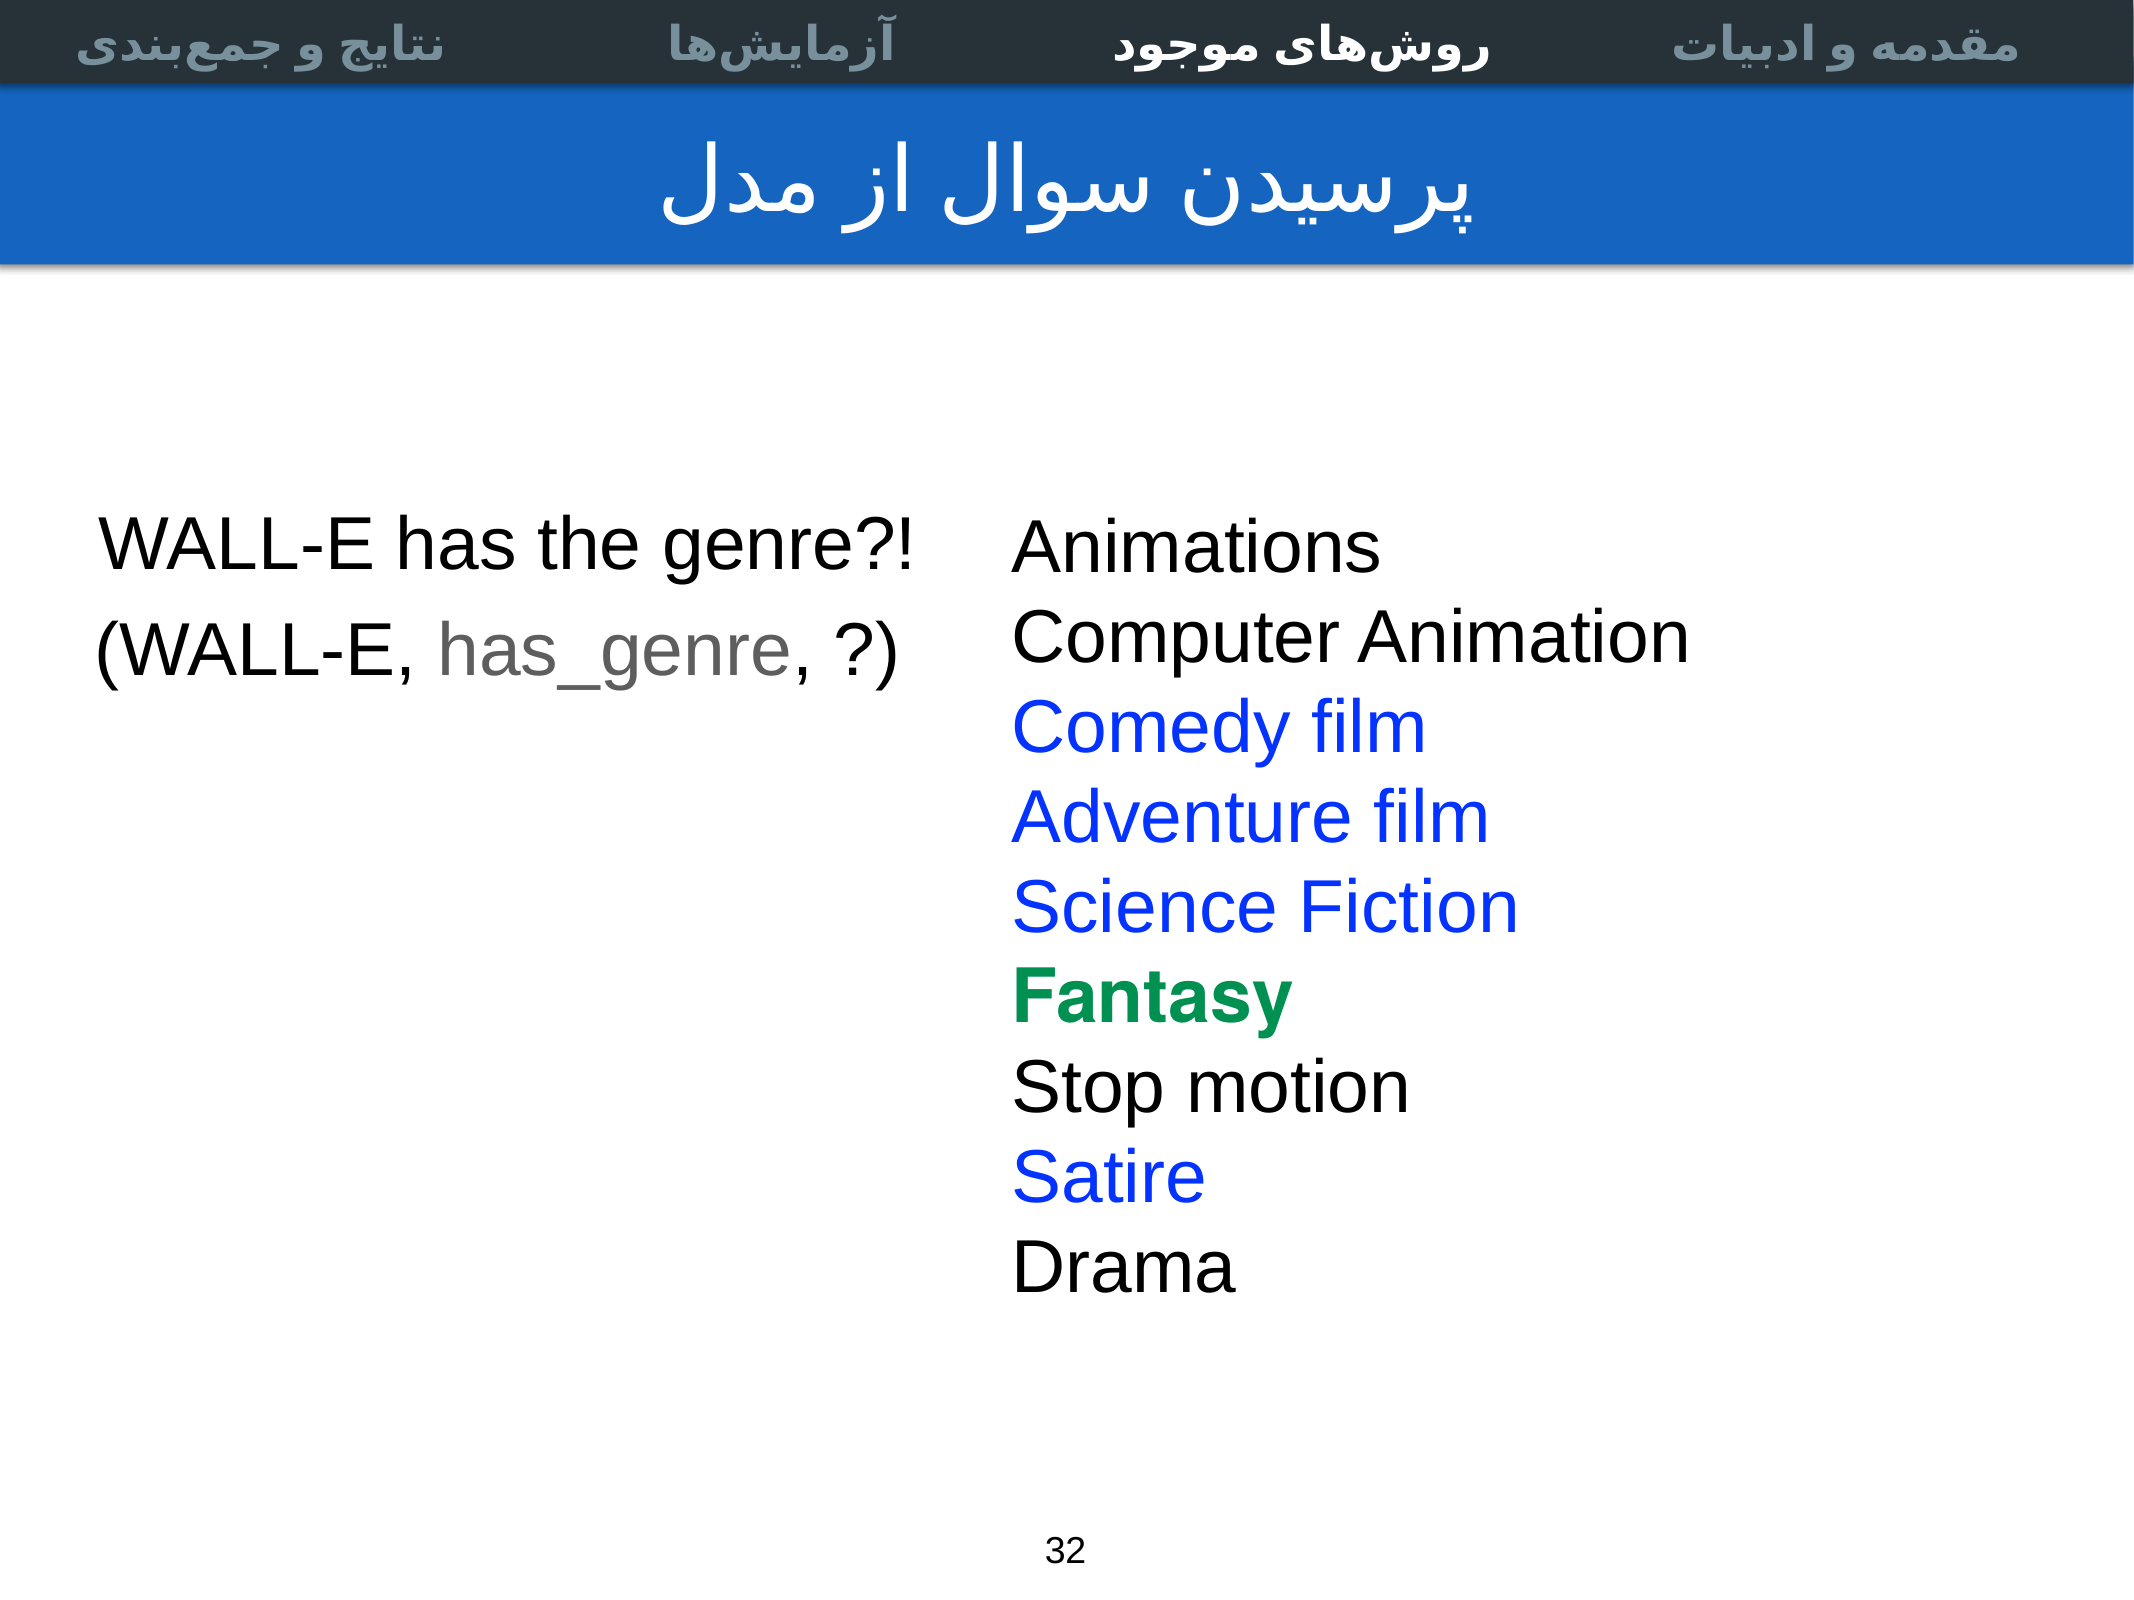

آزمایش‌ها
Multi-relational data
Link prediction
Experiments
Association Rules
نتایج و جمع‌بندی
روش‌های موجود
مقدمه و ادبیات
# پرسیدن سوال از مدل
Animations
Computer Animation
Comedy film
Adventure film
Science Fiction
Fantasy
Stop motion
Satire
Drama
WALL-E has the genre?!
(WALL-E, has_genre, ?)
32